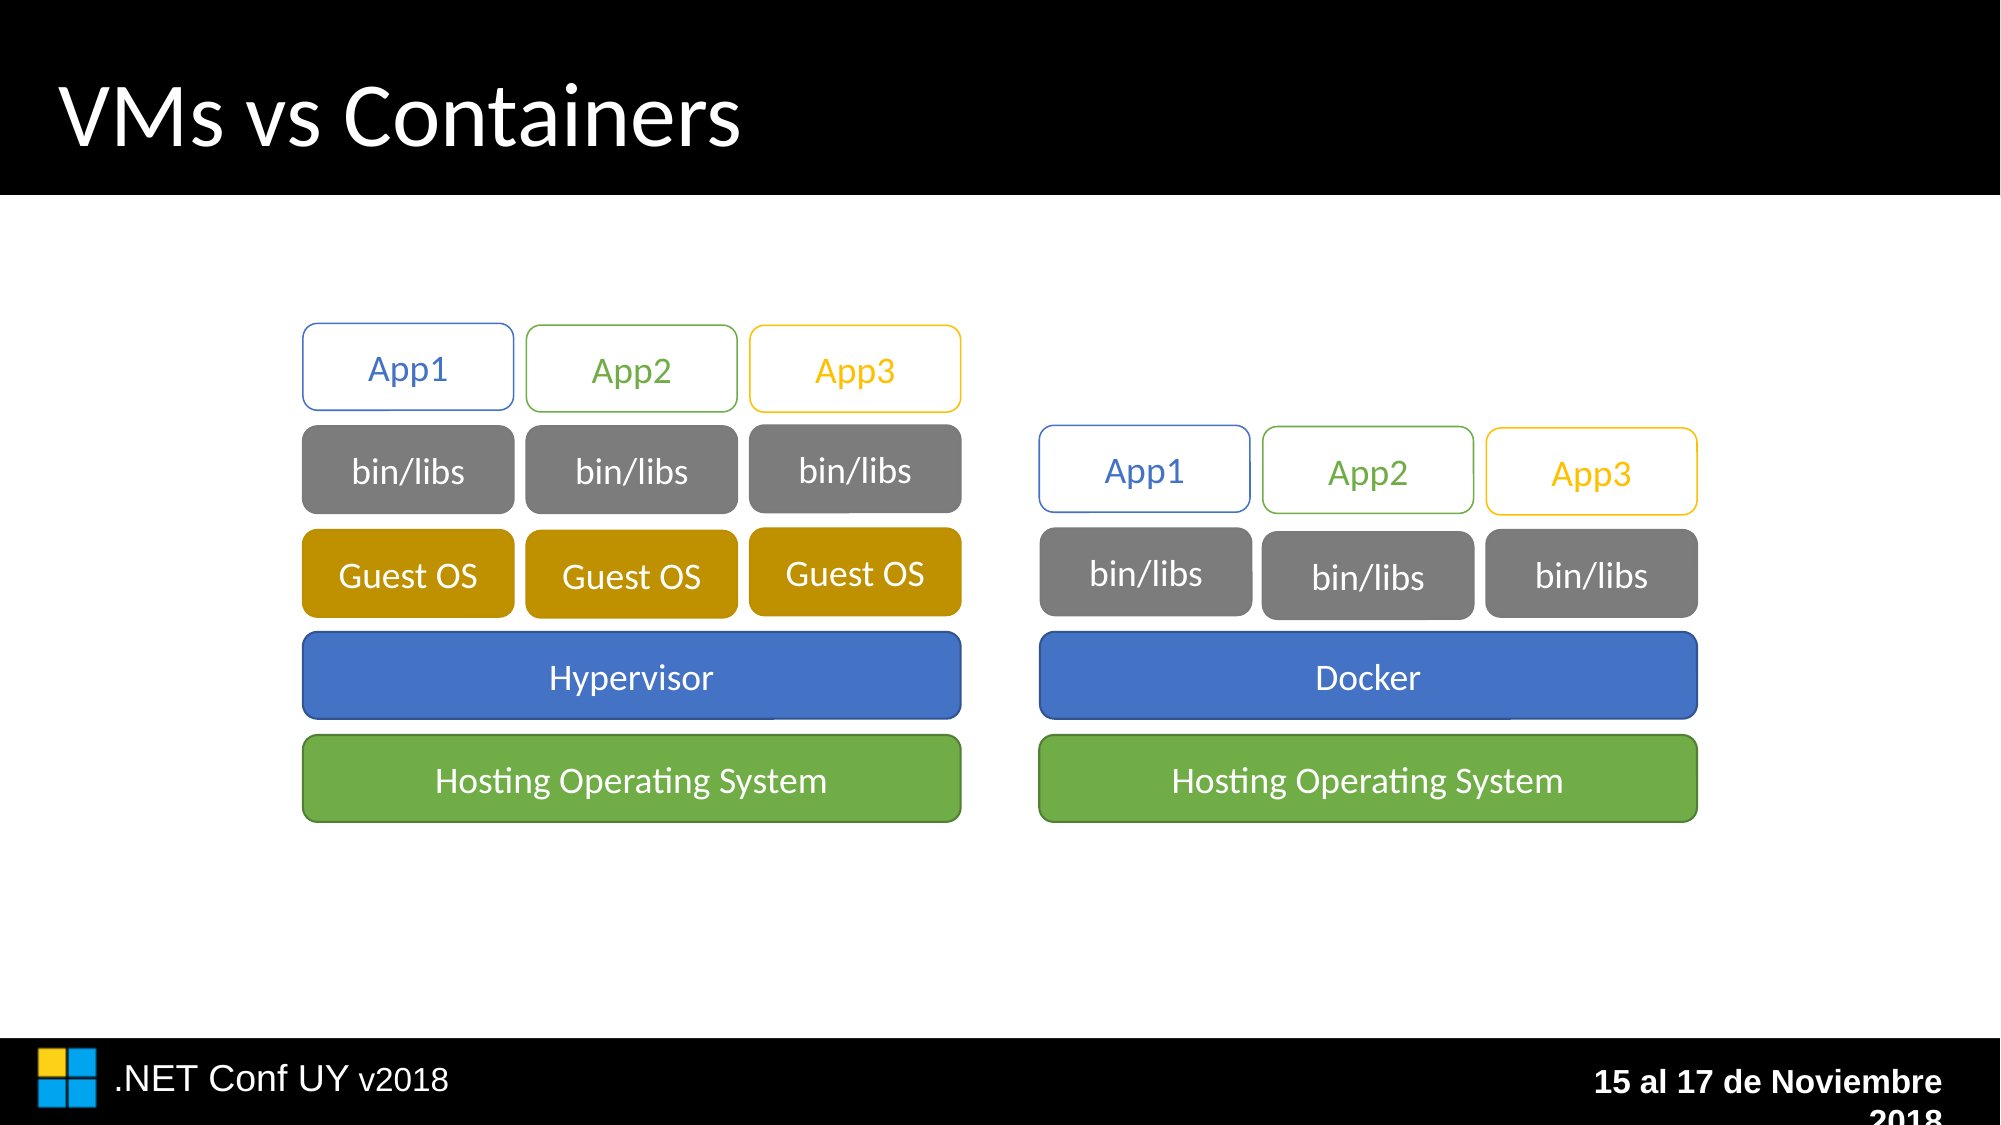

# VMs vs Containers
App1
App2
App3
bin/libs
bin/libs
bin/libs
Guest OS
Guest OS
Guest OS
Hypervisor
Hosting Operating System
App1
App2
App3
bin/libs
bin/libs
bin/libs
Docker
Hosting Operating System